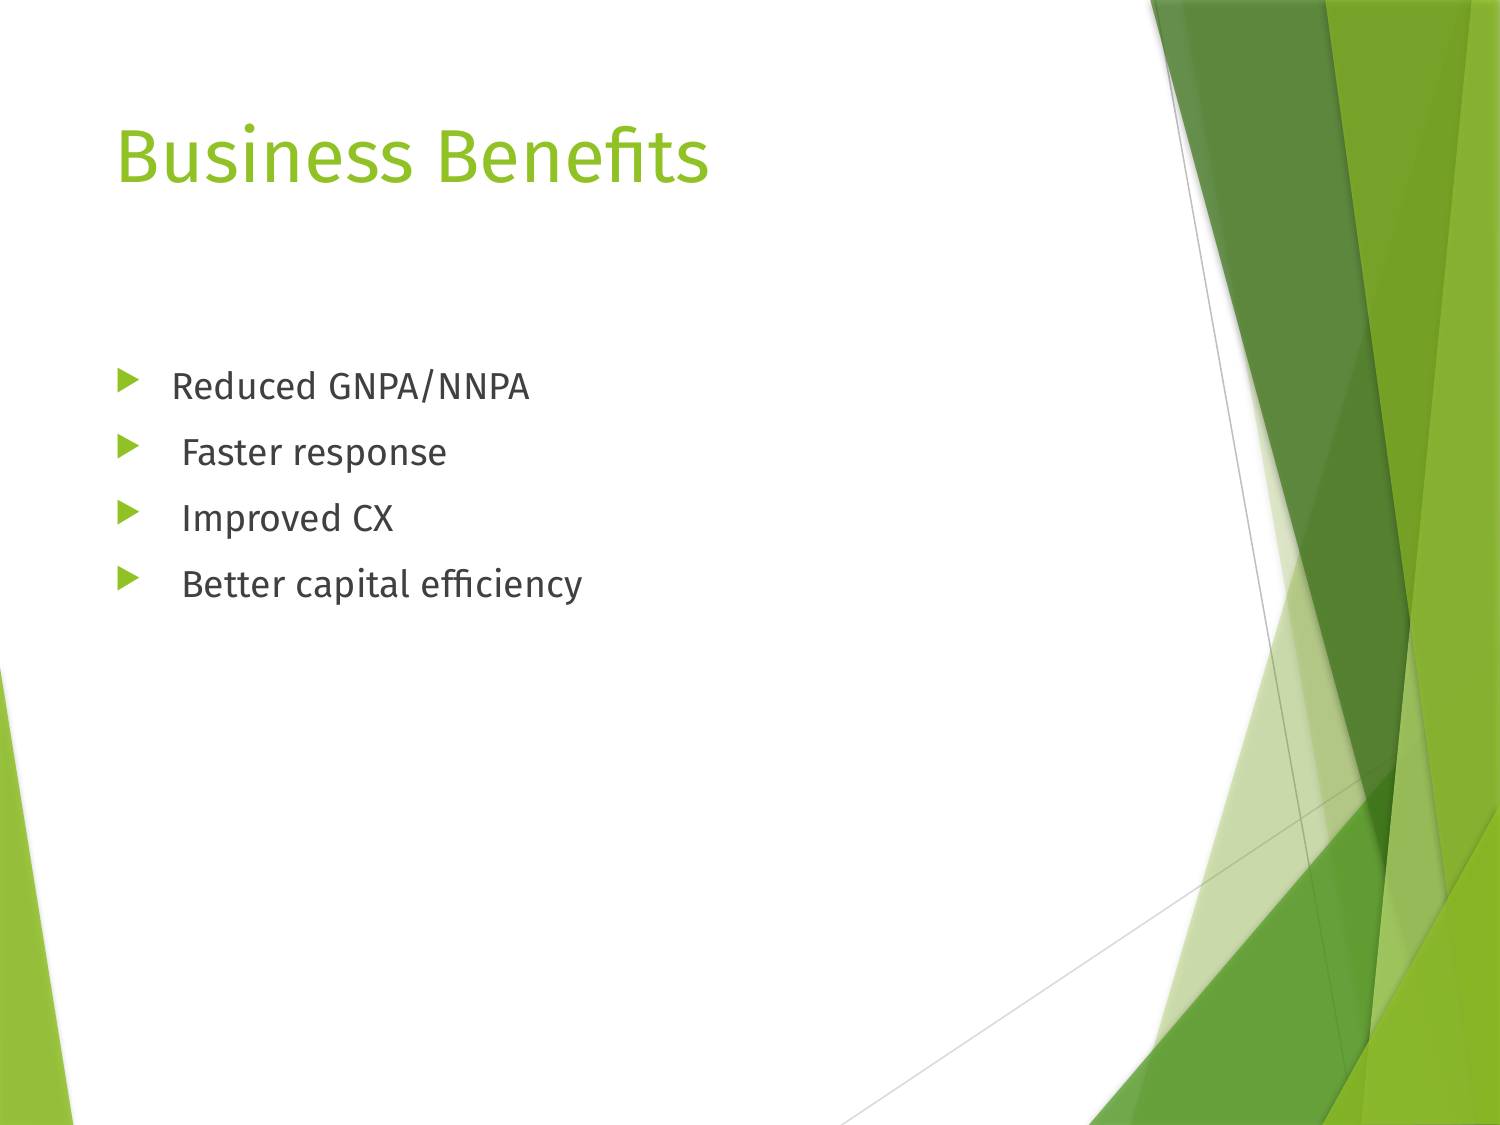

# Business Benefits
Reduced GNPA/NNPA
 Faster response
 Improved CX
 Better capital efficiency